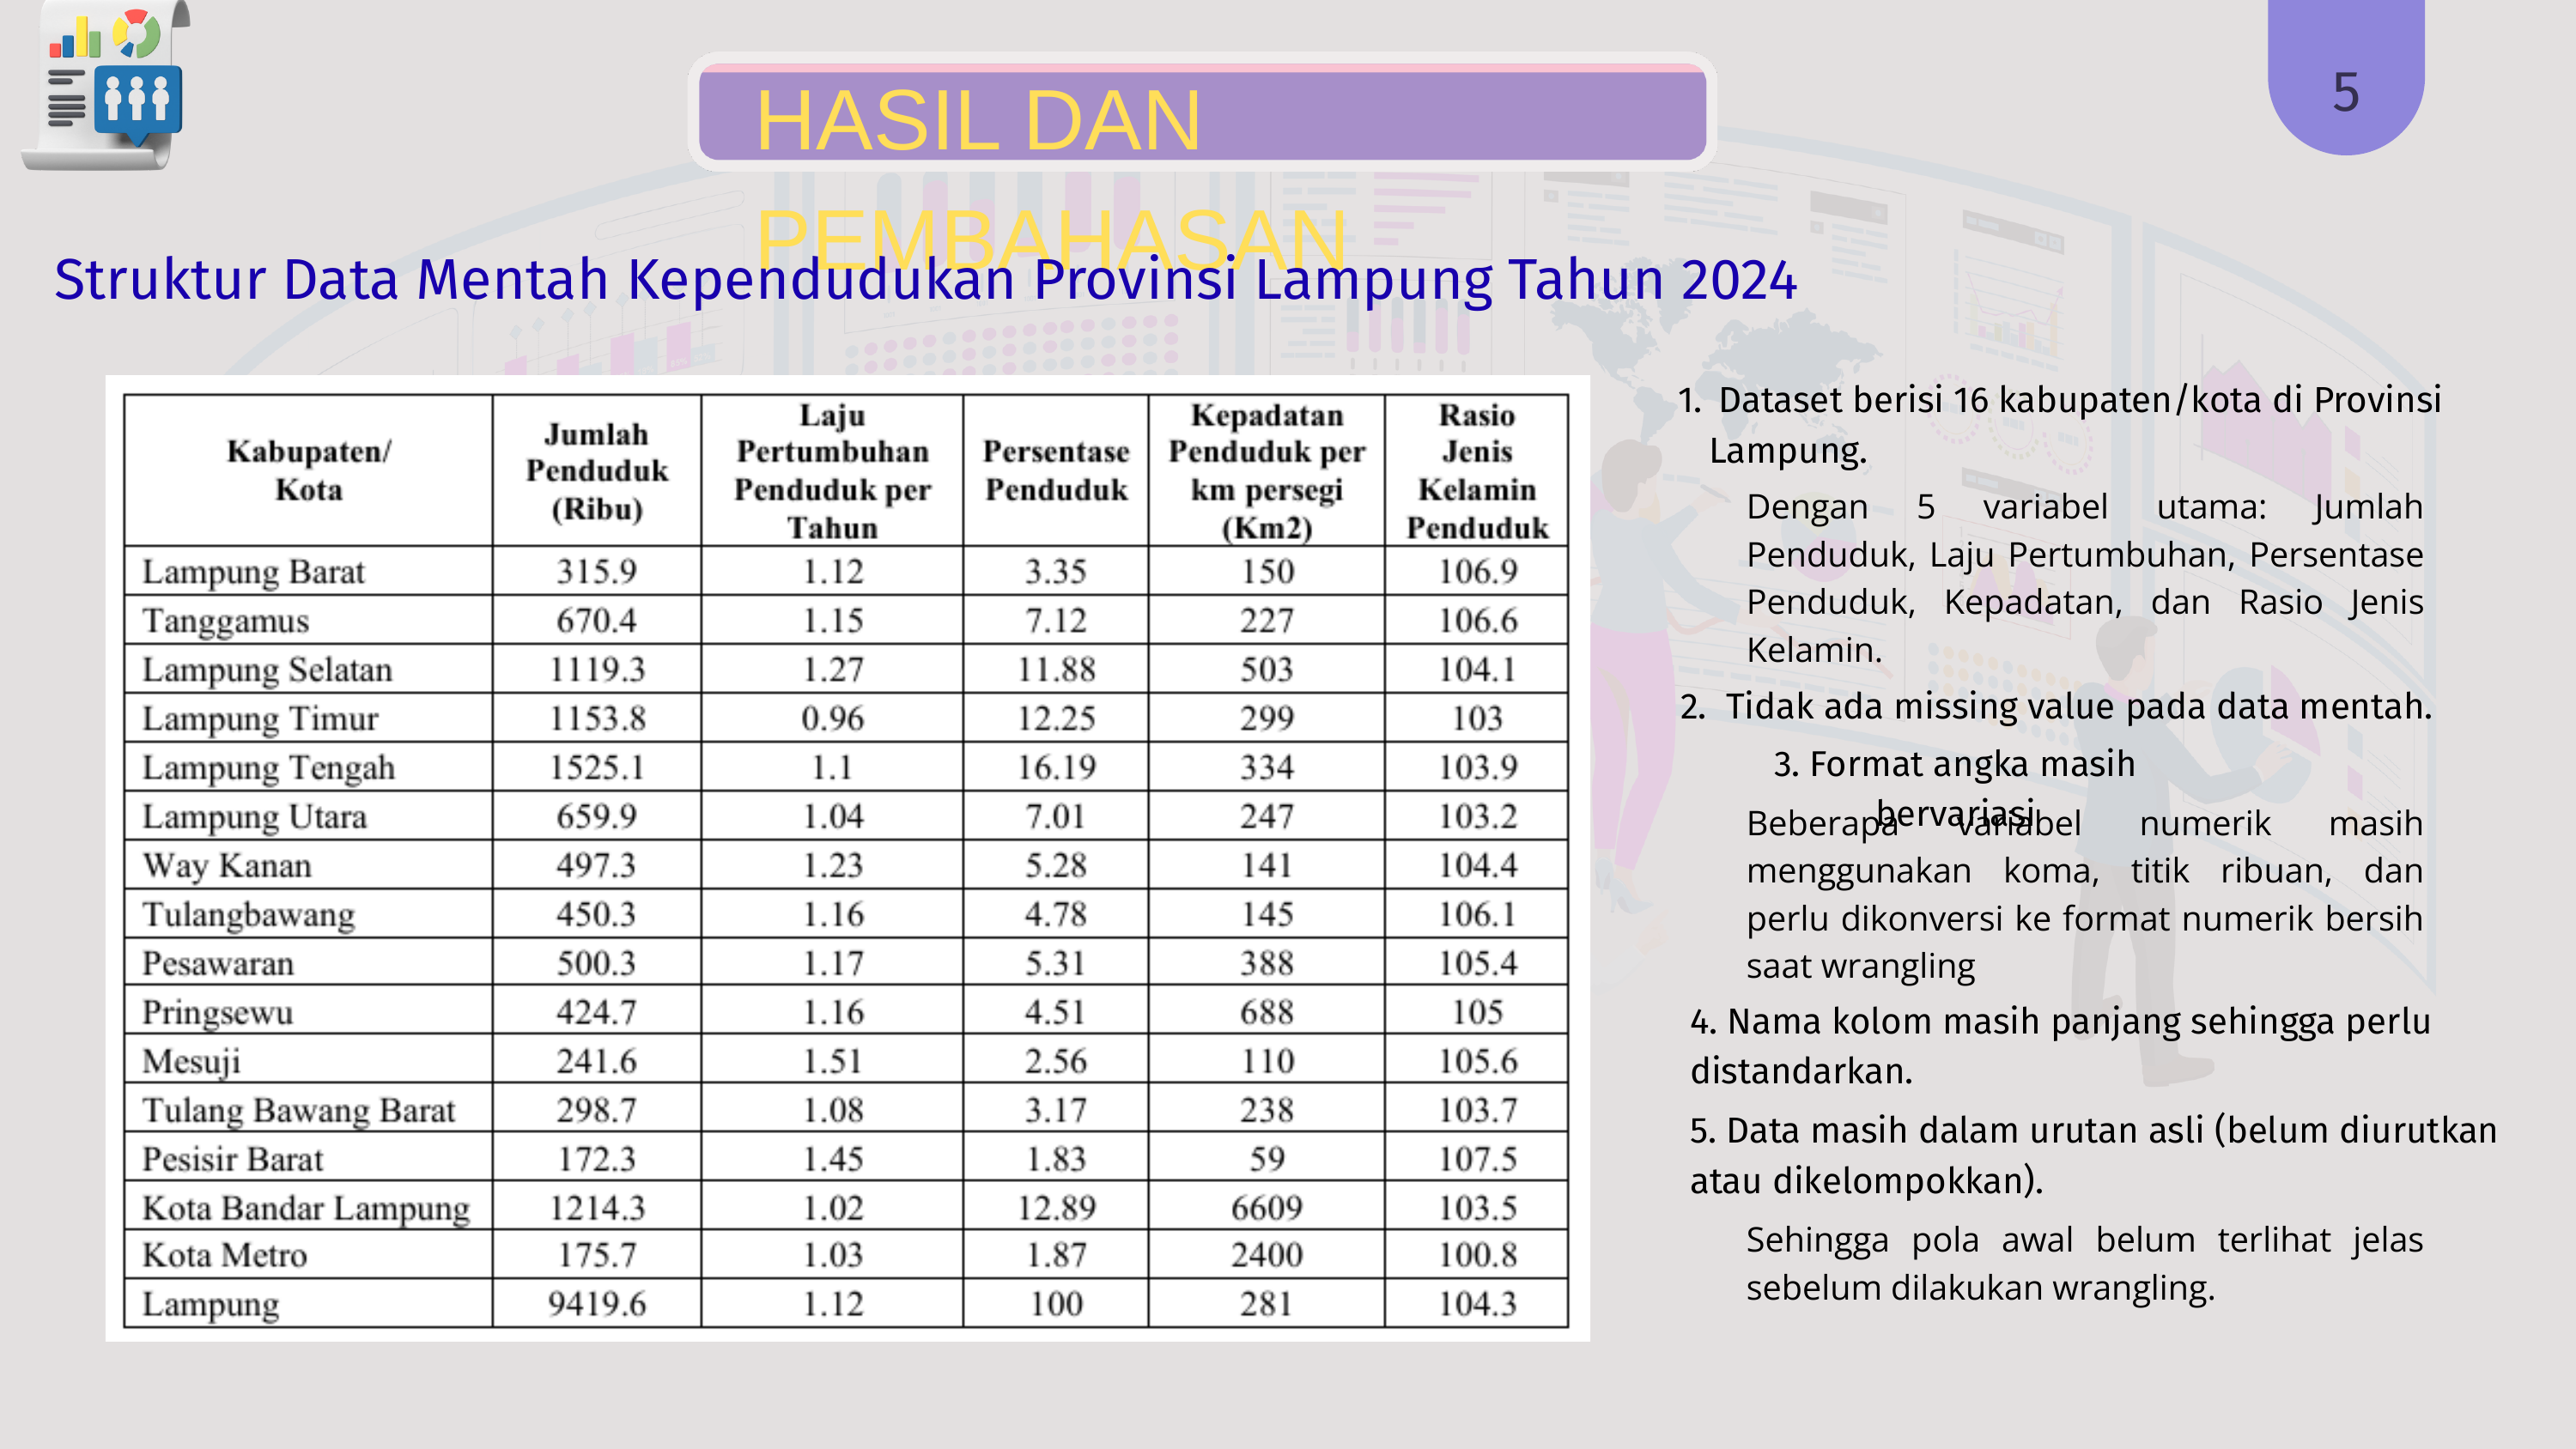

5
HASIL DAN PEMBAHASAN

Struktur Data Mentah Kependudukan Provinsi Lampung Tahun 2024
 Dataset berisi 16 kabupaten/kota di Provinsi Lampung.

Dengan 5 variabel utama: Jumlah Penduduk, Laju Pertumbuhan, Persentase Penduduk, Kepadatan, dan Rasio Jenis Kelamin.
2.  Tidak ada missing value pada data mentah.
3. Format angka masih bervariasi
Beberapa variabel numerik masih menggunakan koma, titik ribuan, dan perlu dikonversi ke format numerik bersih saat wrangling
4. Nama kolom masih panjang sehingga perlu distandarkan.
5. Data masih dalam urutan asli (belum diurutkan atau dikelompokkan).
Sehingga pola awal belum terlihat jelas sebelum dilakukan wrangling.